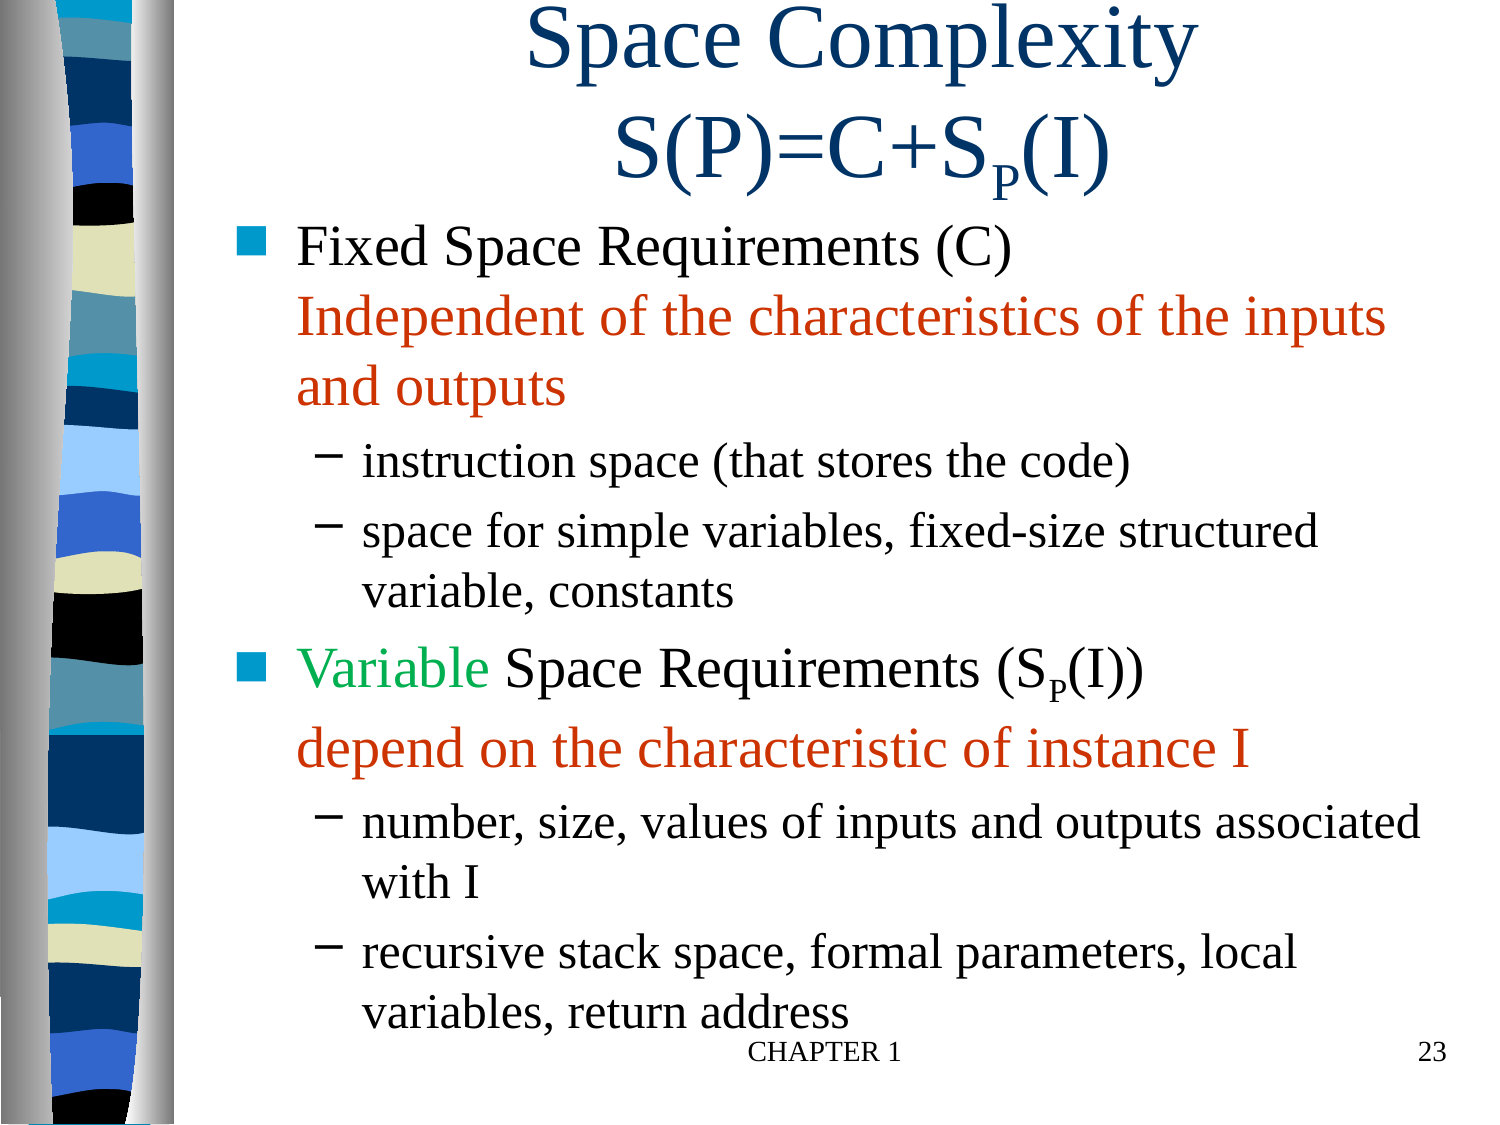

# Space Complexity S(P)=C+SP(I)
Fixed Space Requirements (C)
Independent of the characteristics of the inputs and outputs
instruction space (that stores the code)
space for simple variables, fixed-size structured variable, constants
Variable Space Requirements (SP(I))
depend on the characteristic of instance I
number, size, values of inputs and outputs associated with I
recursive stack space, formal parameters, local variables, return address
CHAPTER 1
23